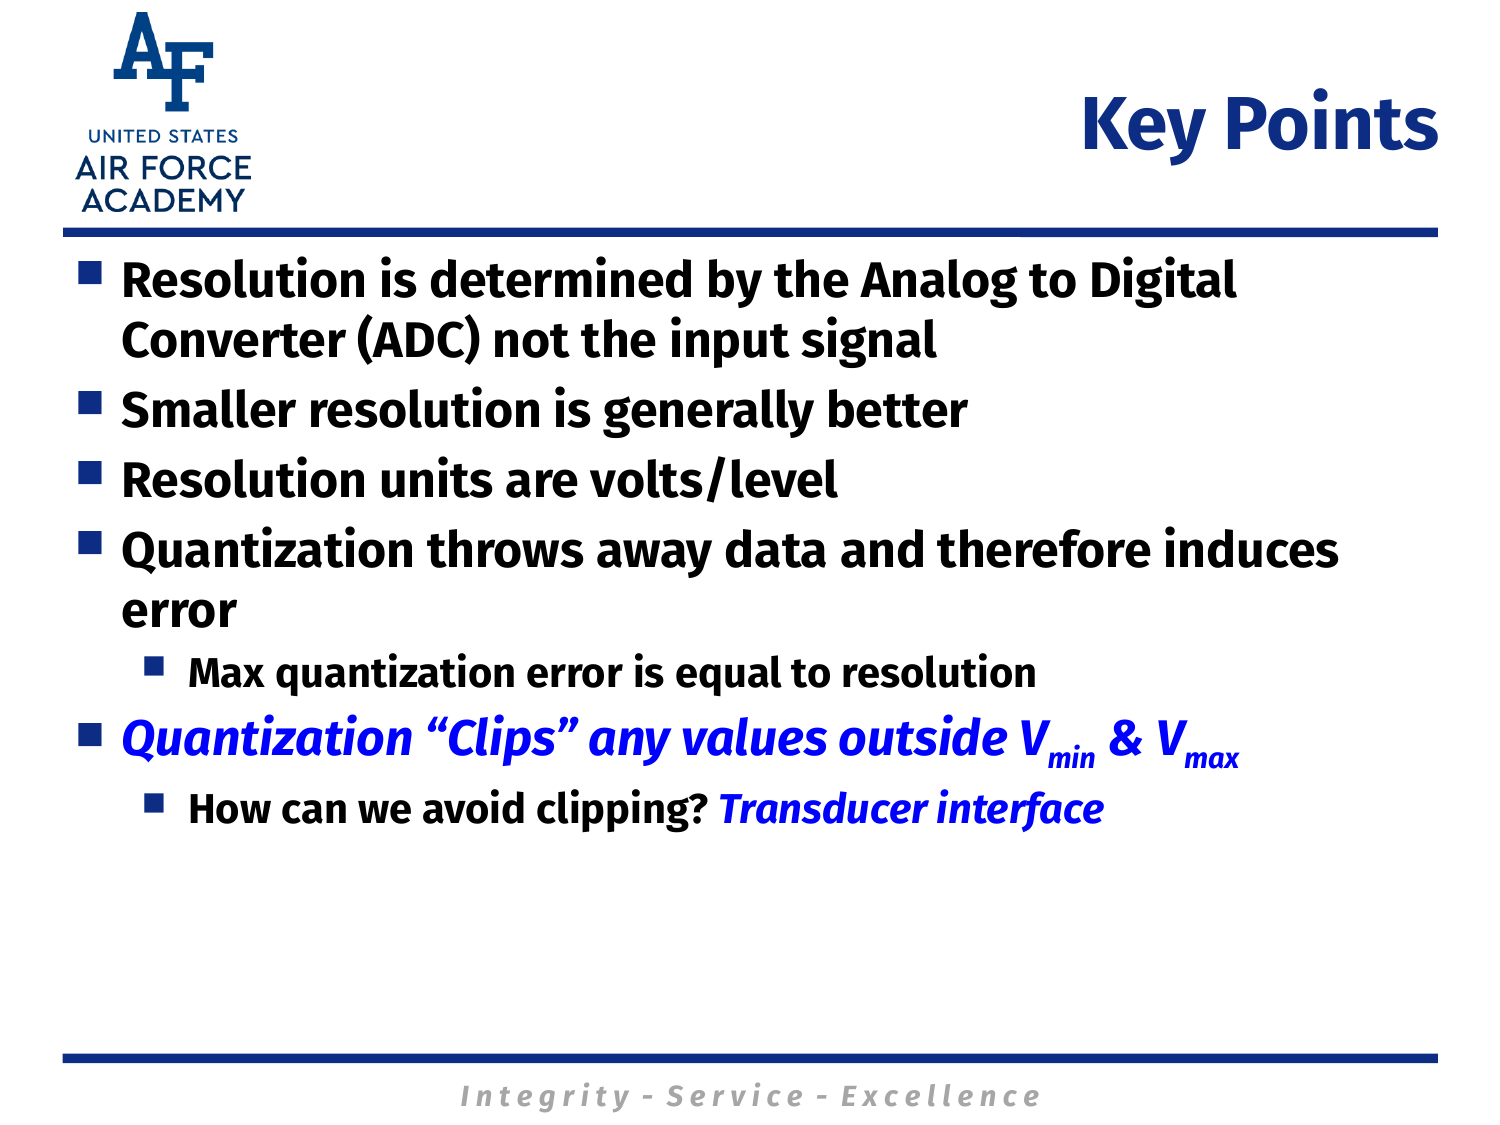

# Key Points
Resolution is determined by the Analog to Digital Converter (ADC) not the input signal
Smaller resolution is generally better
Resolution units are volts/level
Quantization throws away data and therefore induces error
Max quantization error is equal to resolution
Quantization “Clips” any values outside Vmin & Vmax
How can we avoid clipping? Transducer interface

33